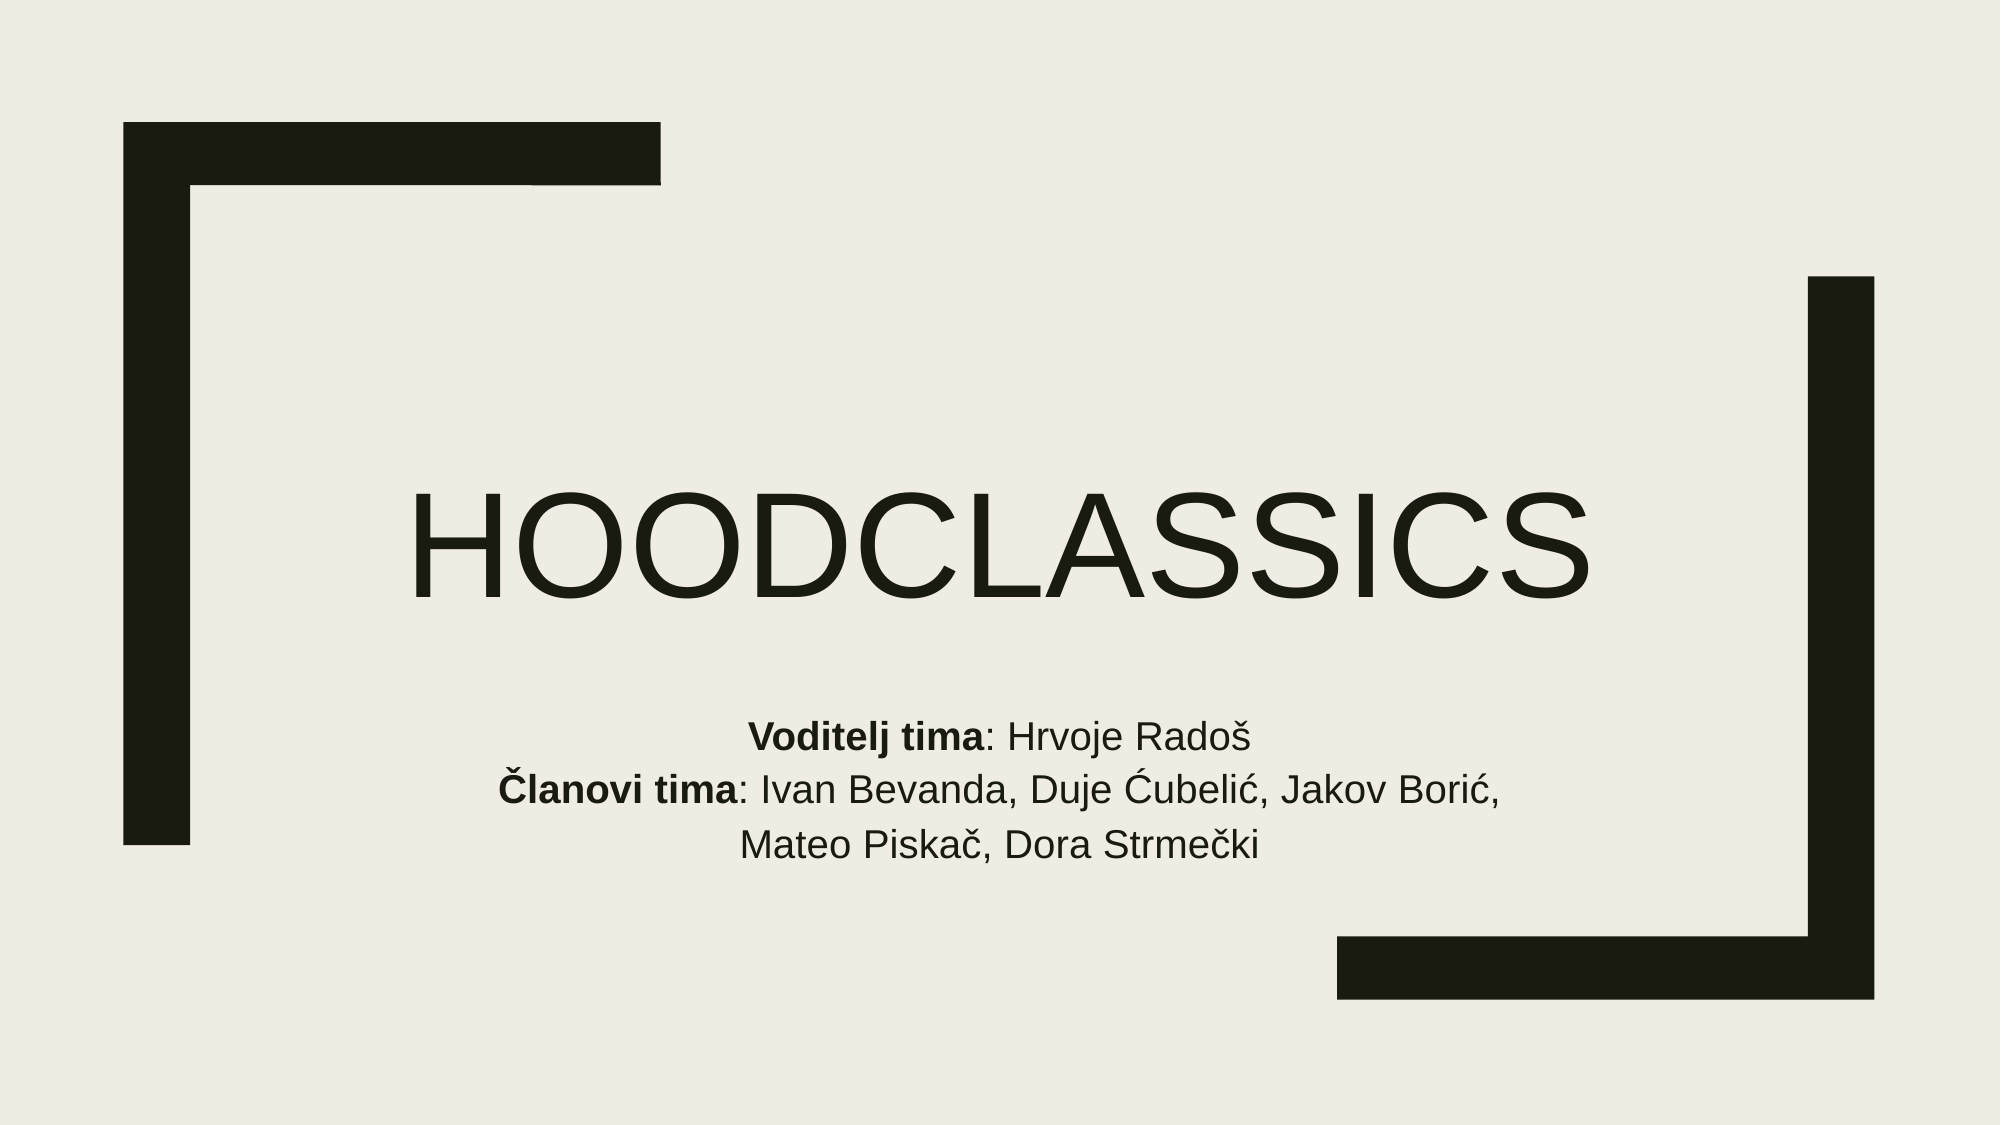

# HoodClassics
Voditelj tima: Hrvoje Radoš
Članovi tima: Ivan Bevanda, Duje Ćubelić, Jakov Borić, Mateo Piskač, Dora Strmečki